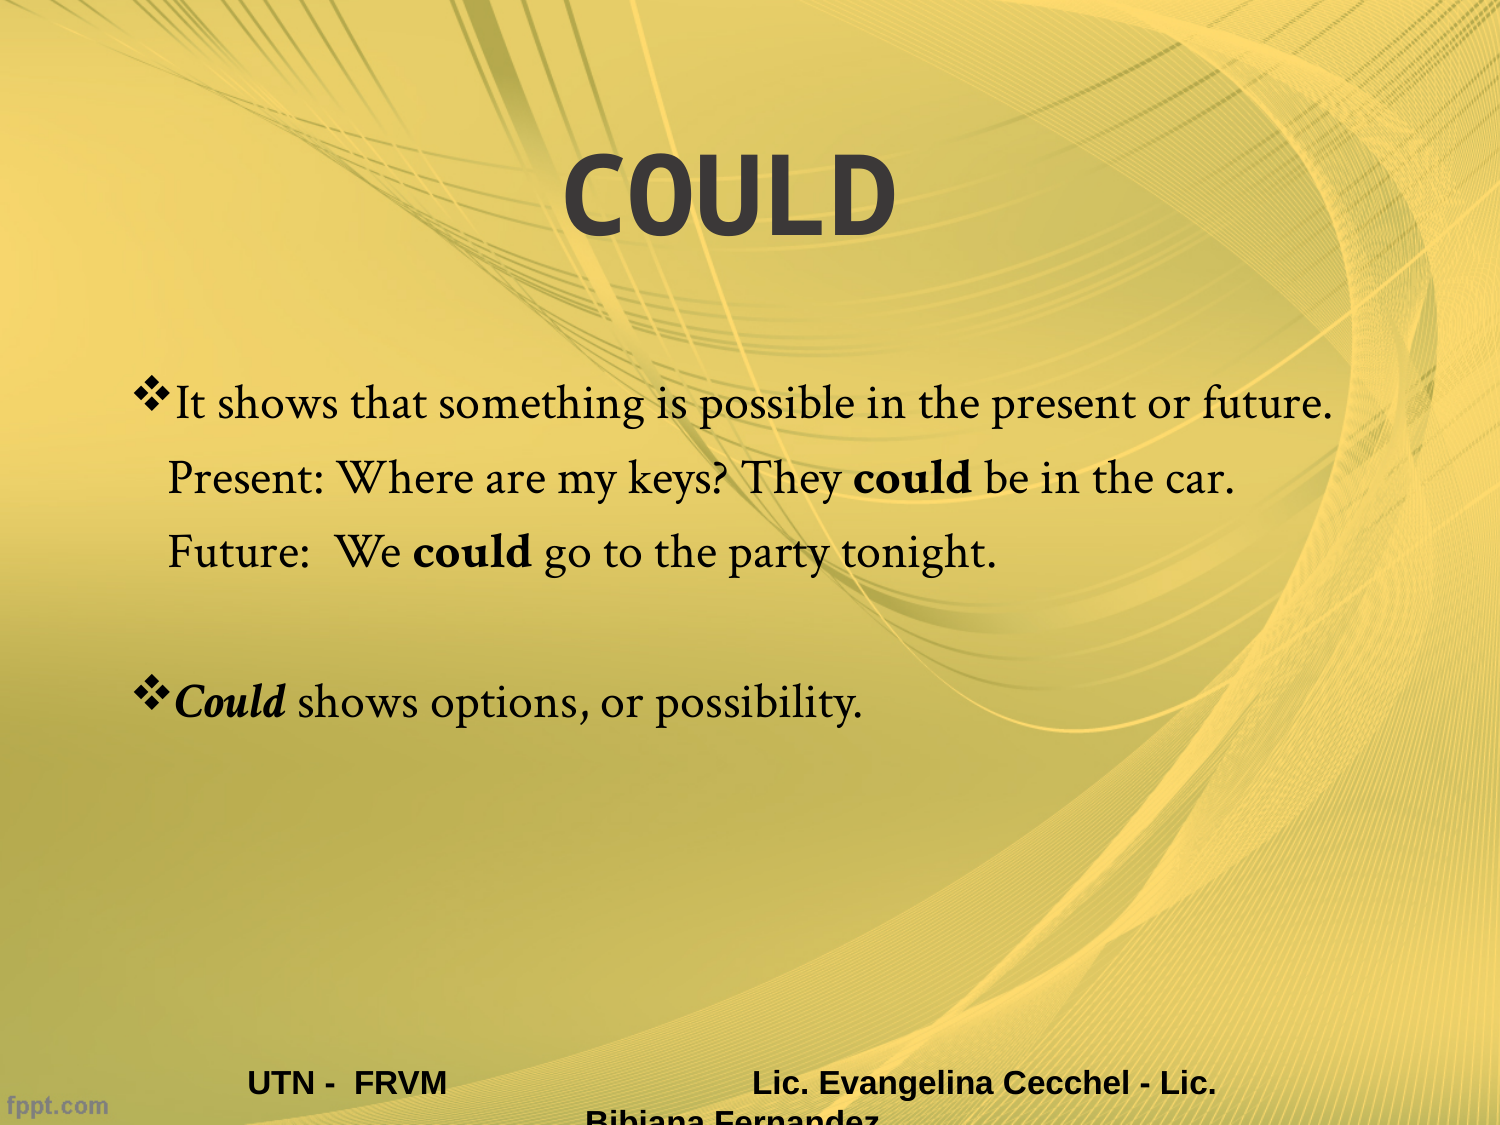

COULD

It shows that something is possible in the present or future.
	Present: Where are my keys? They could be in the car.
	Future:  We could go to the party tonight.

Could shows options, or possibility.
UTN -  FRVM                                 Lic. Evangelina Cecchel - Lic. Bibiana Fernandez